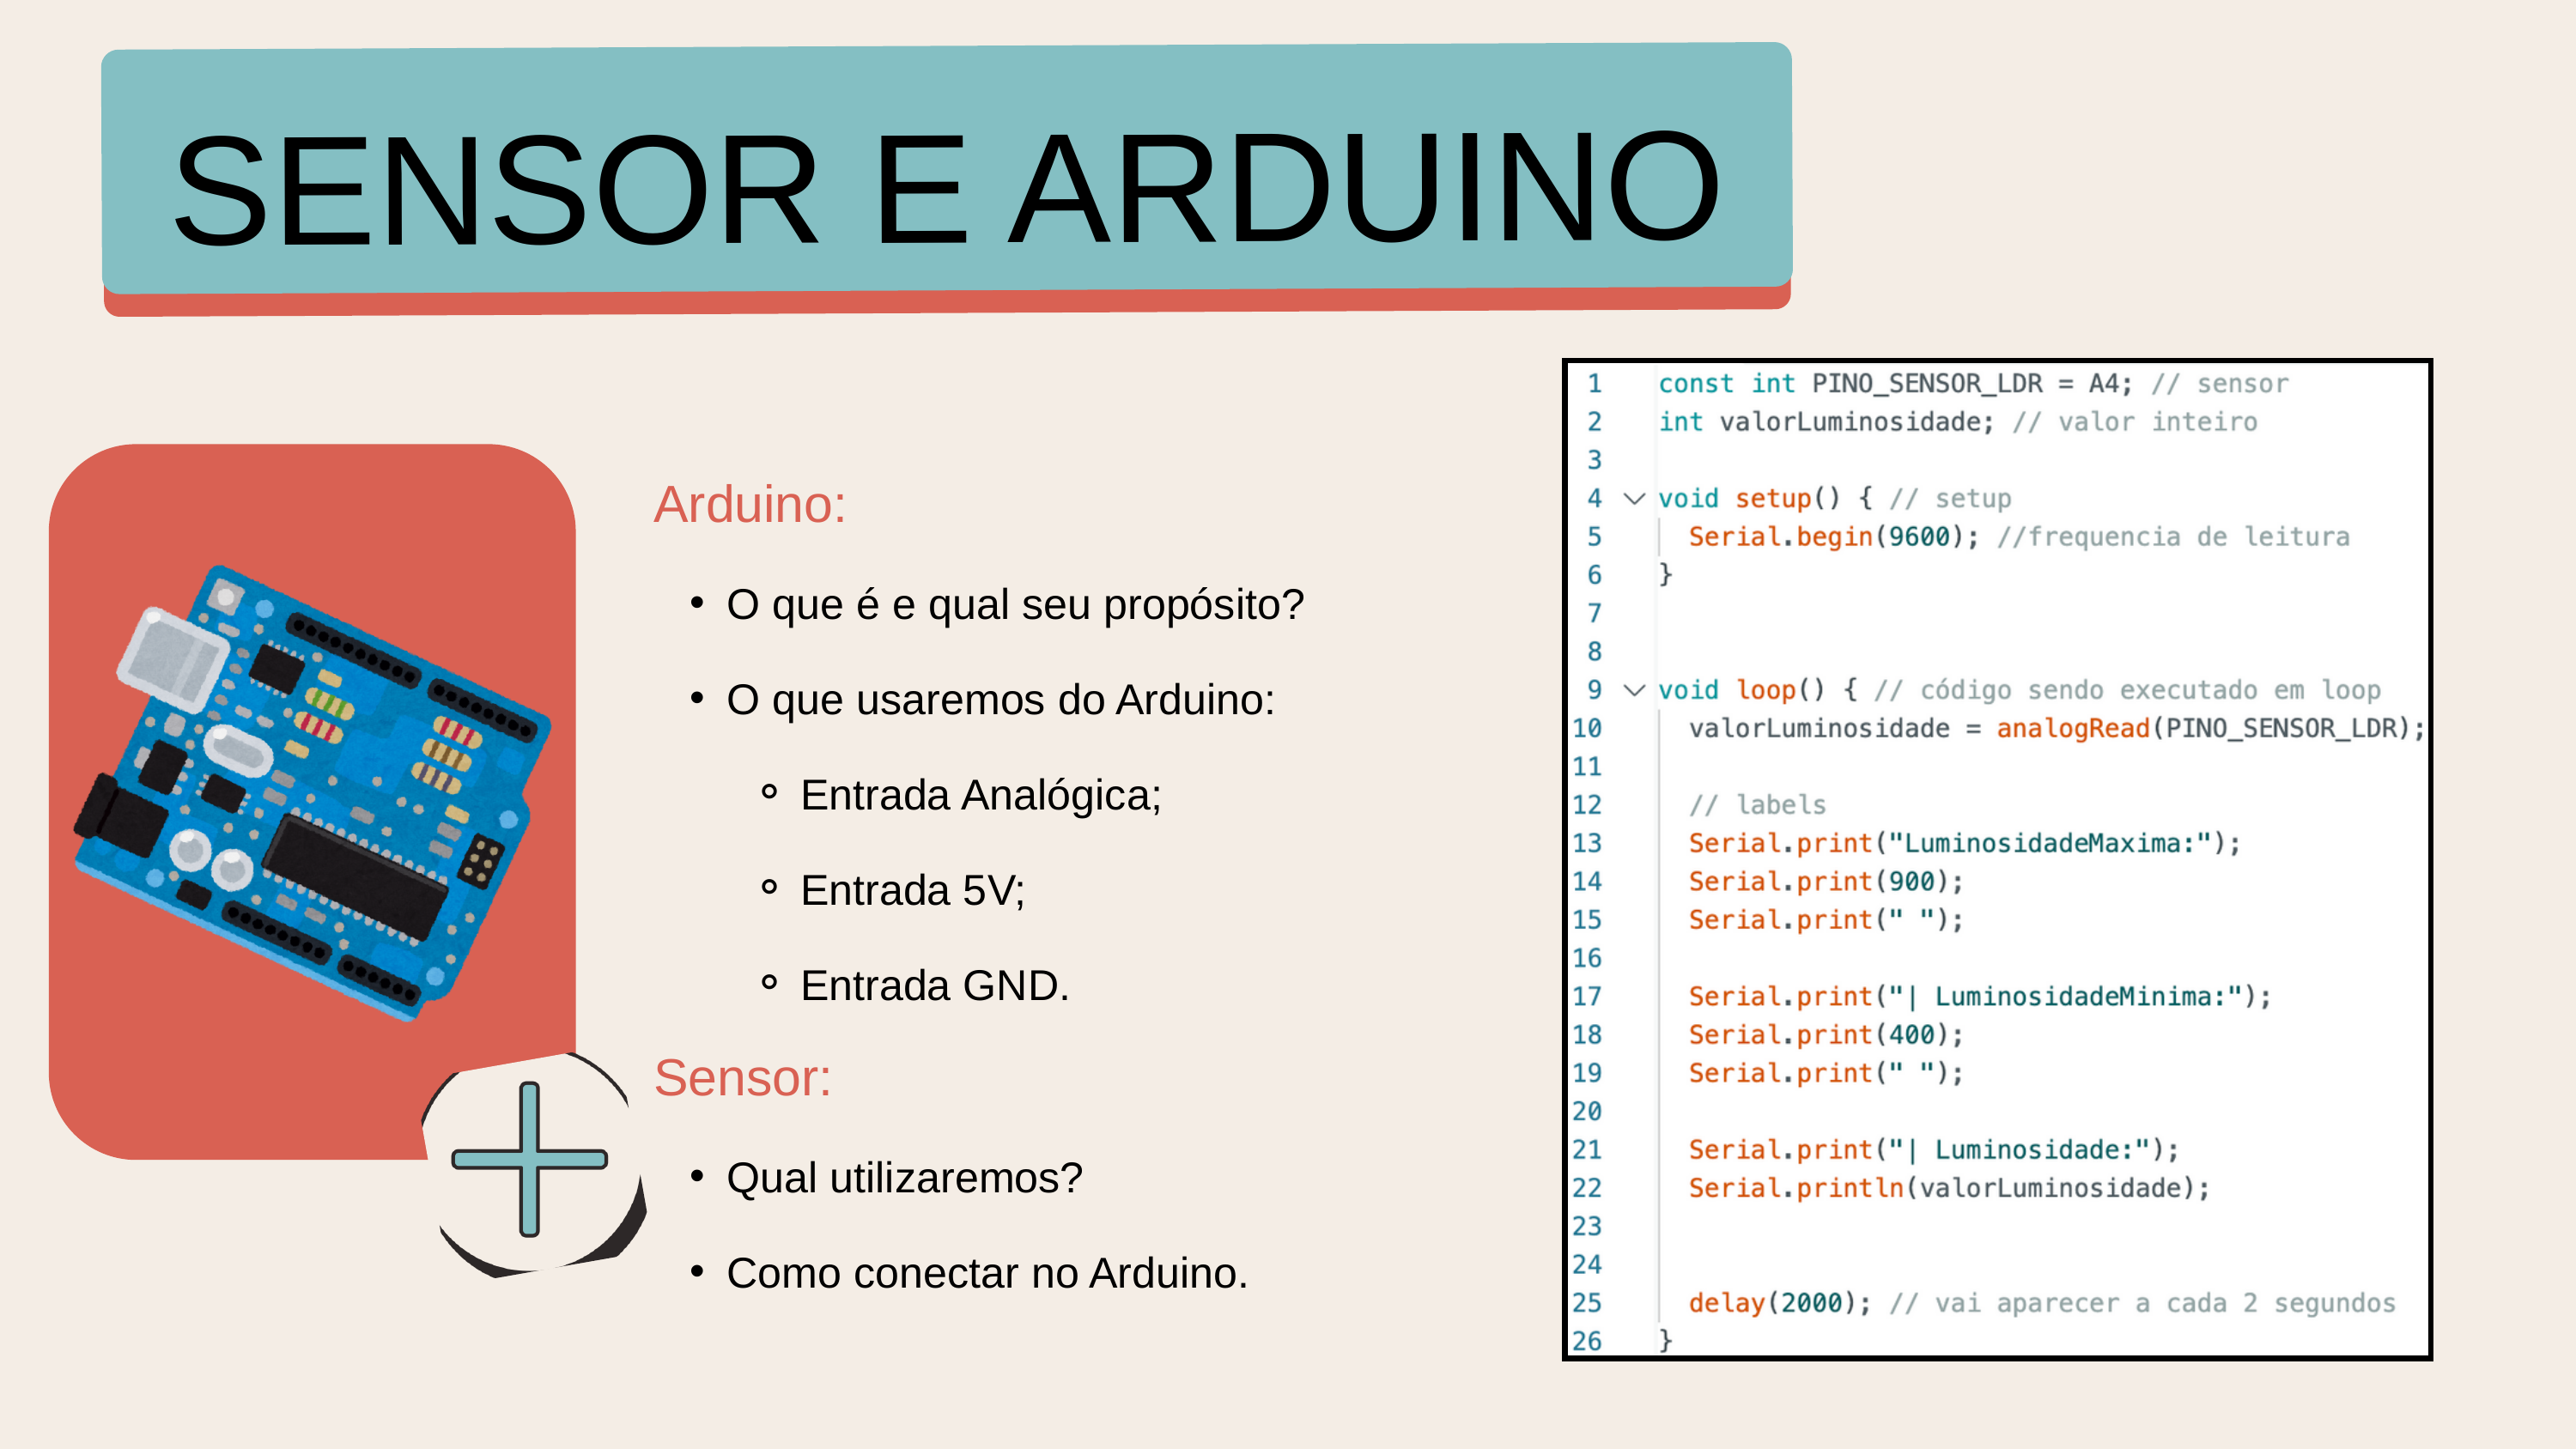

SENSOR E ARDUINO

Arduino:
O que é e qual seu propósito?
O que usaremos do Arduino:
Entrada Analógica;
Entrada 5V;
Entrada GND.

Sensor:
Qual utilizaremos?
Como conectar no Arduino.